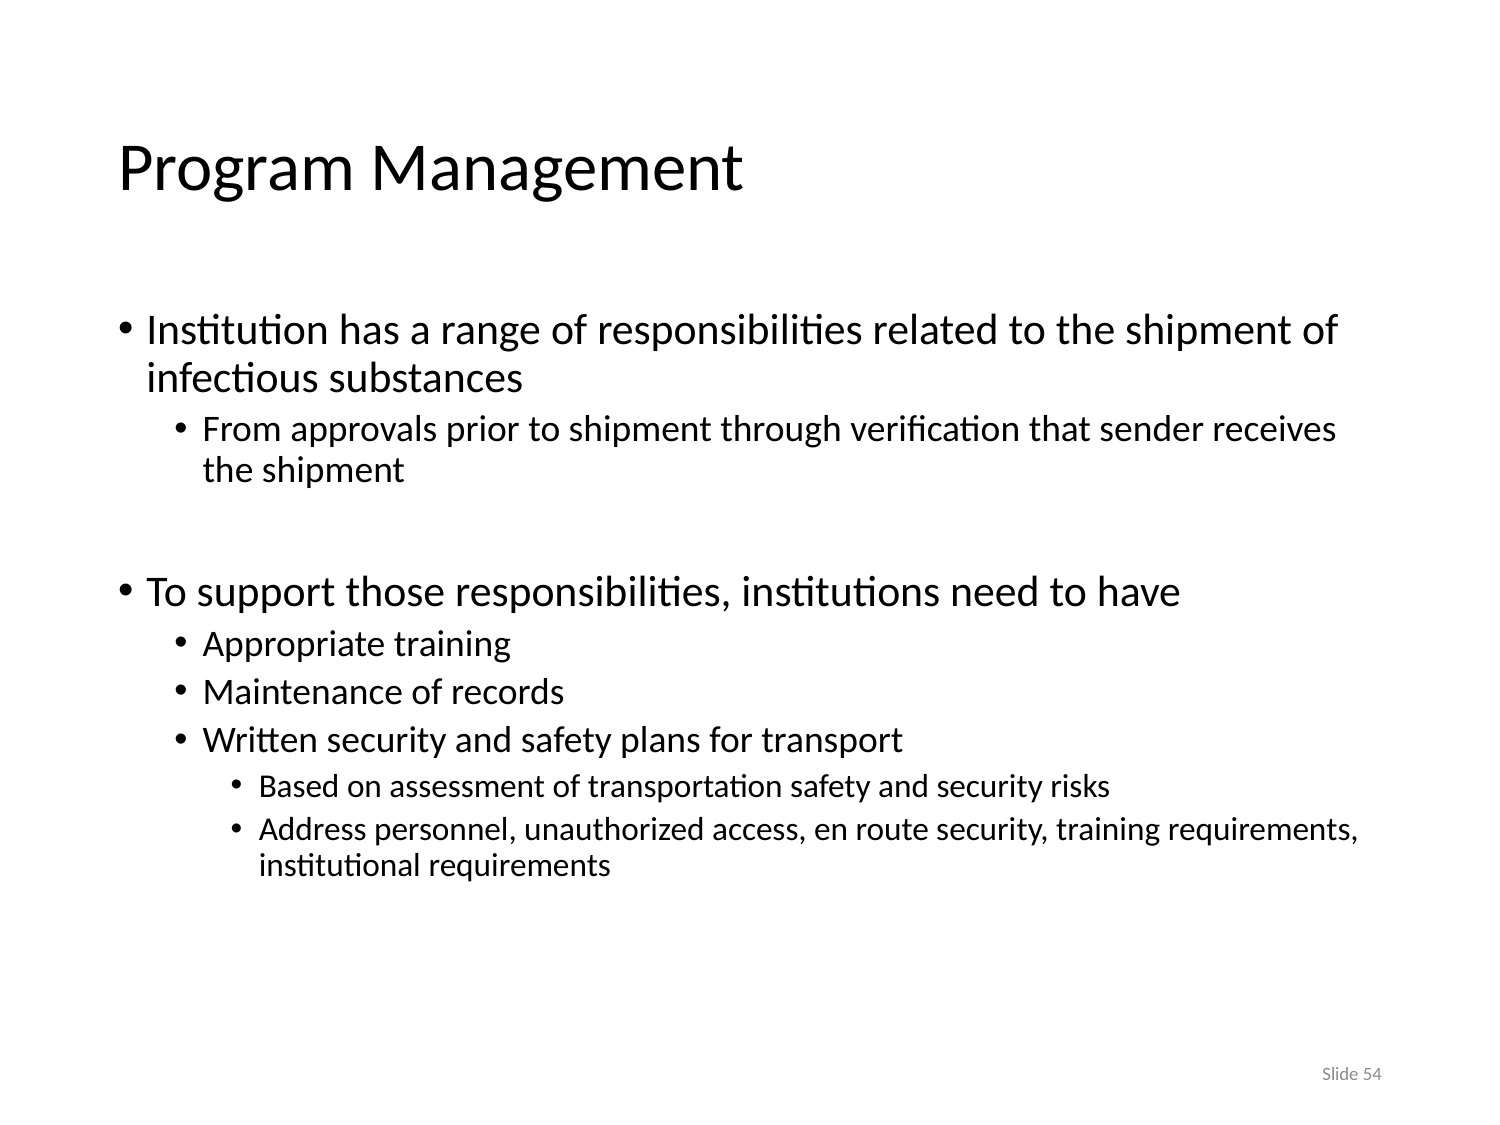

# Program Management
Institution has a range of responsibilities related to the shipment of infectious substances
From approvals prior to shipment through verification that sender receives the shipment

To support those responsibilities, institutions need to have
Appropriate training
Maintenance of records
Written security and safety plans for transport
Based on assessment of transportation safety and security risks
Address personnel, unauthorized access, en route security, training requirements, institutional requirements

Slide 54